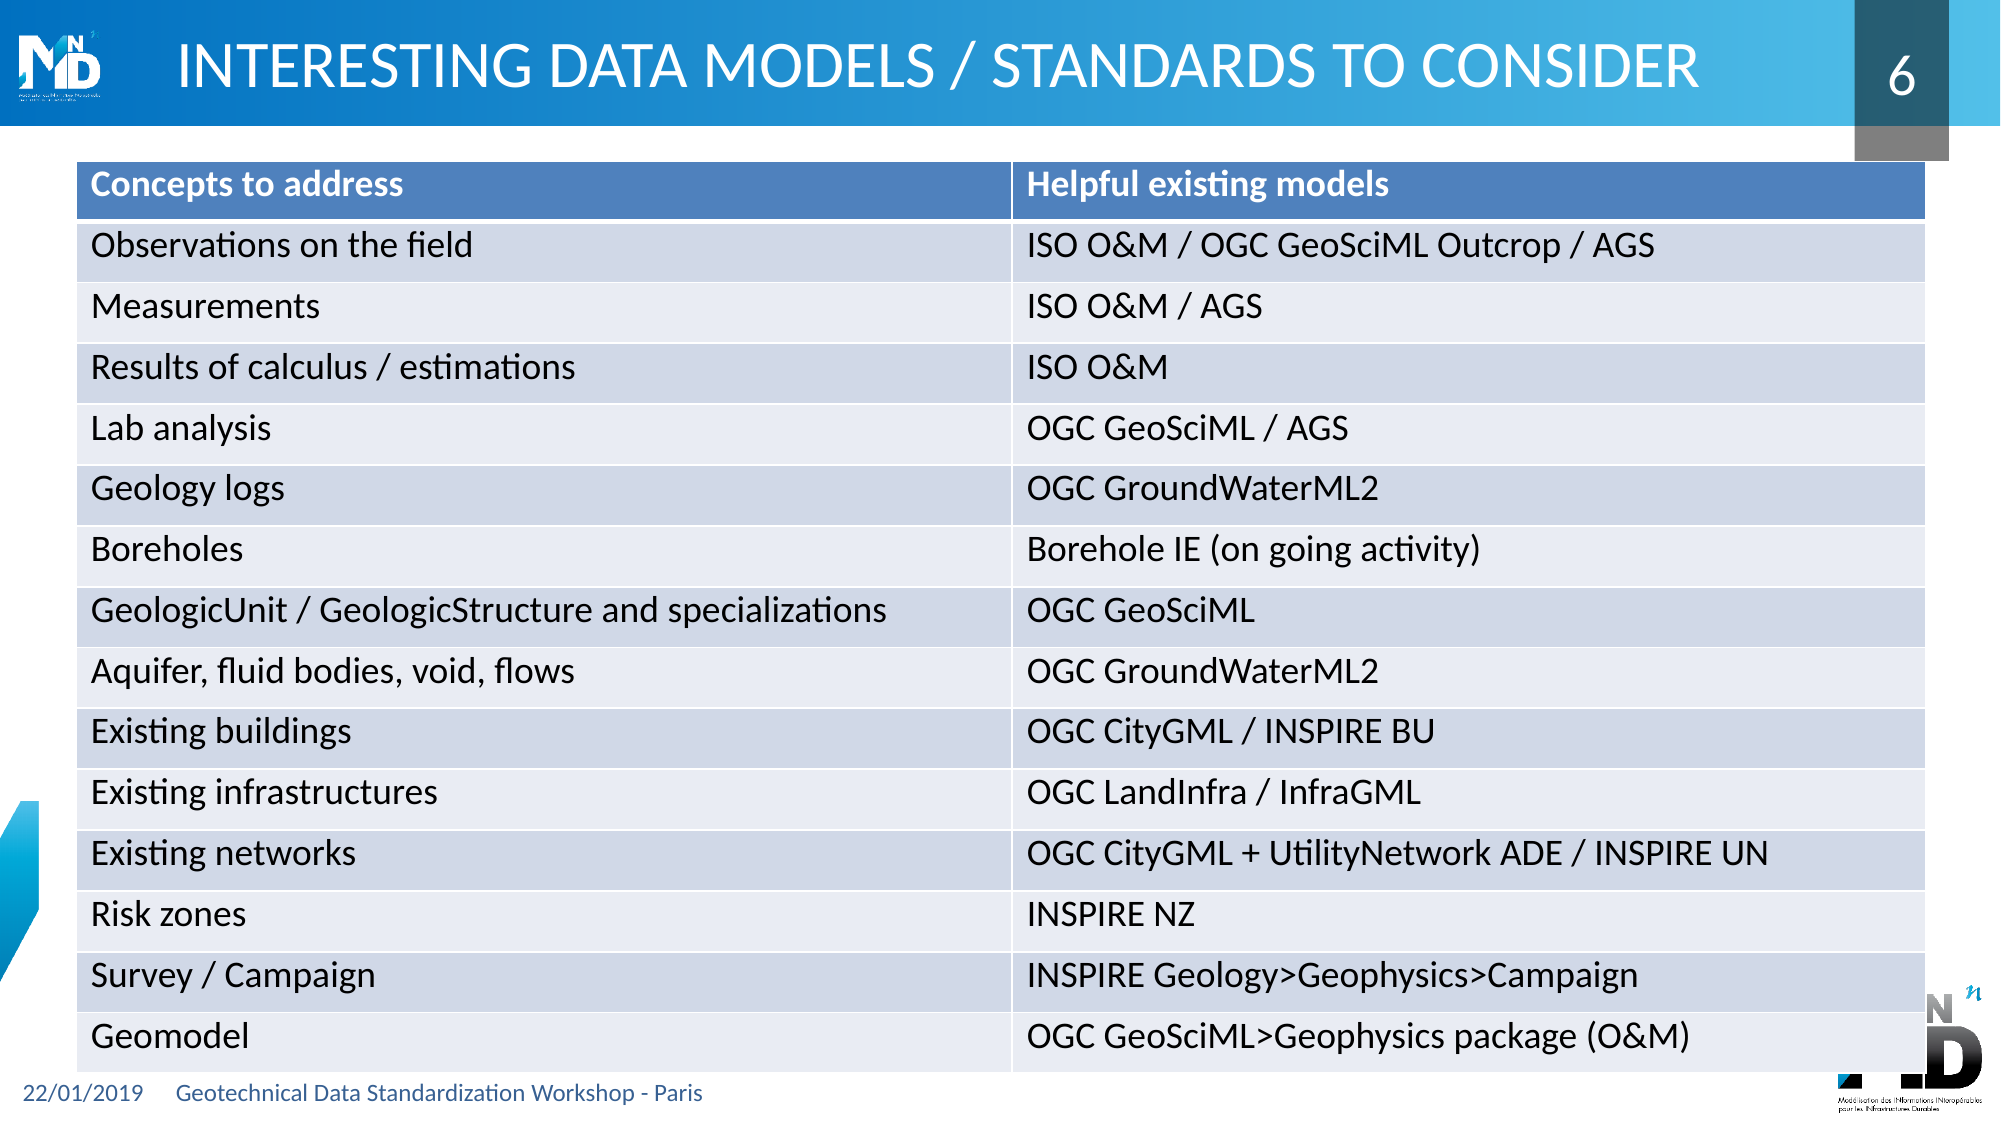

6
# Interesting data models / standards to consider
| Concepts to address | Helpful existing models |
| --- | --- |
| Observations on the field | ISO O&M / OGC GeoSciML Outcrop / AGS |
| Measurements | ISO O&M / AGS |
| Results of calculus / estimations | ISO O&M |
| Lab analysis | OGC GeoSciML / AGS |
| Geology logs | OGC GroundWaterML2 |
| Boreholes | Borehole IE (on going activity) |
| GeologicUnit / GeologicStructure and specializations | OGC GeoSciML |
| Aquifer, fluid bodies, void, flows | OGC GroundWaterML2 |
| Existing buildings | OGC CityGML / INSPIRE BU |
| Existing infrastructures | OGC LandInfra / InfraGML |
| Existing networks | OGC CityGML + UtilityNetwork ADE / INSPIRE UN |
| Risk zones | INSPIRE NZ |
| Survey / Campaign | INSPIRE Geology>Geophysics>Campaign |
| Geomodel | OGC GeoSciML>Geophysics package (O&M) |
22/01/2019
Geotechnical Data Standardization Workshop - Paris